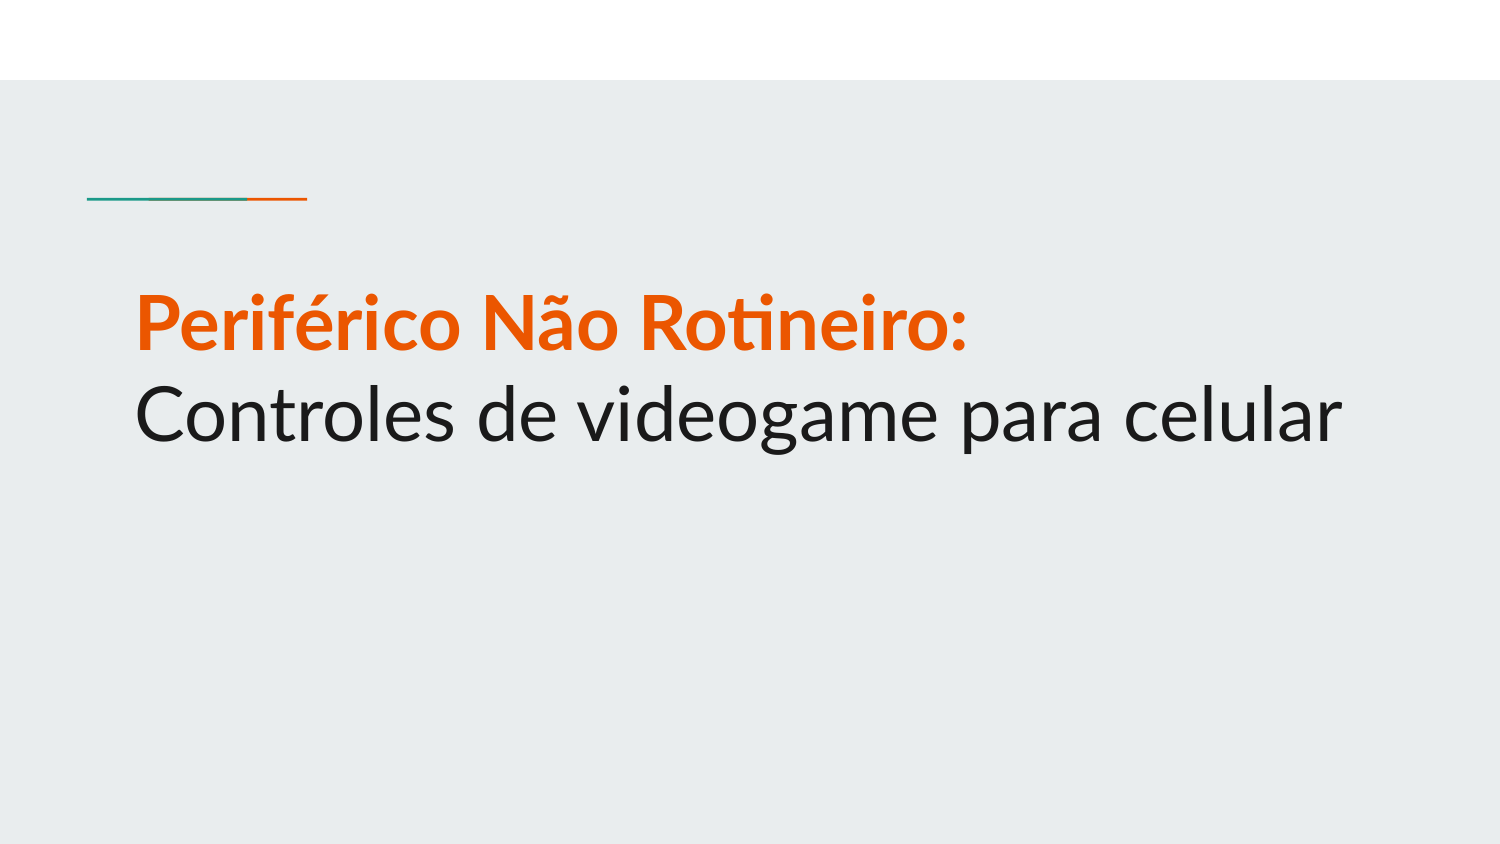

# Periférico Não Rotineiro:
Controles de videogame para celular